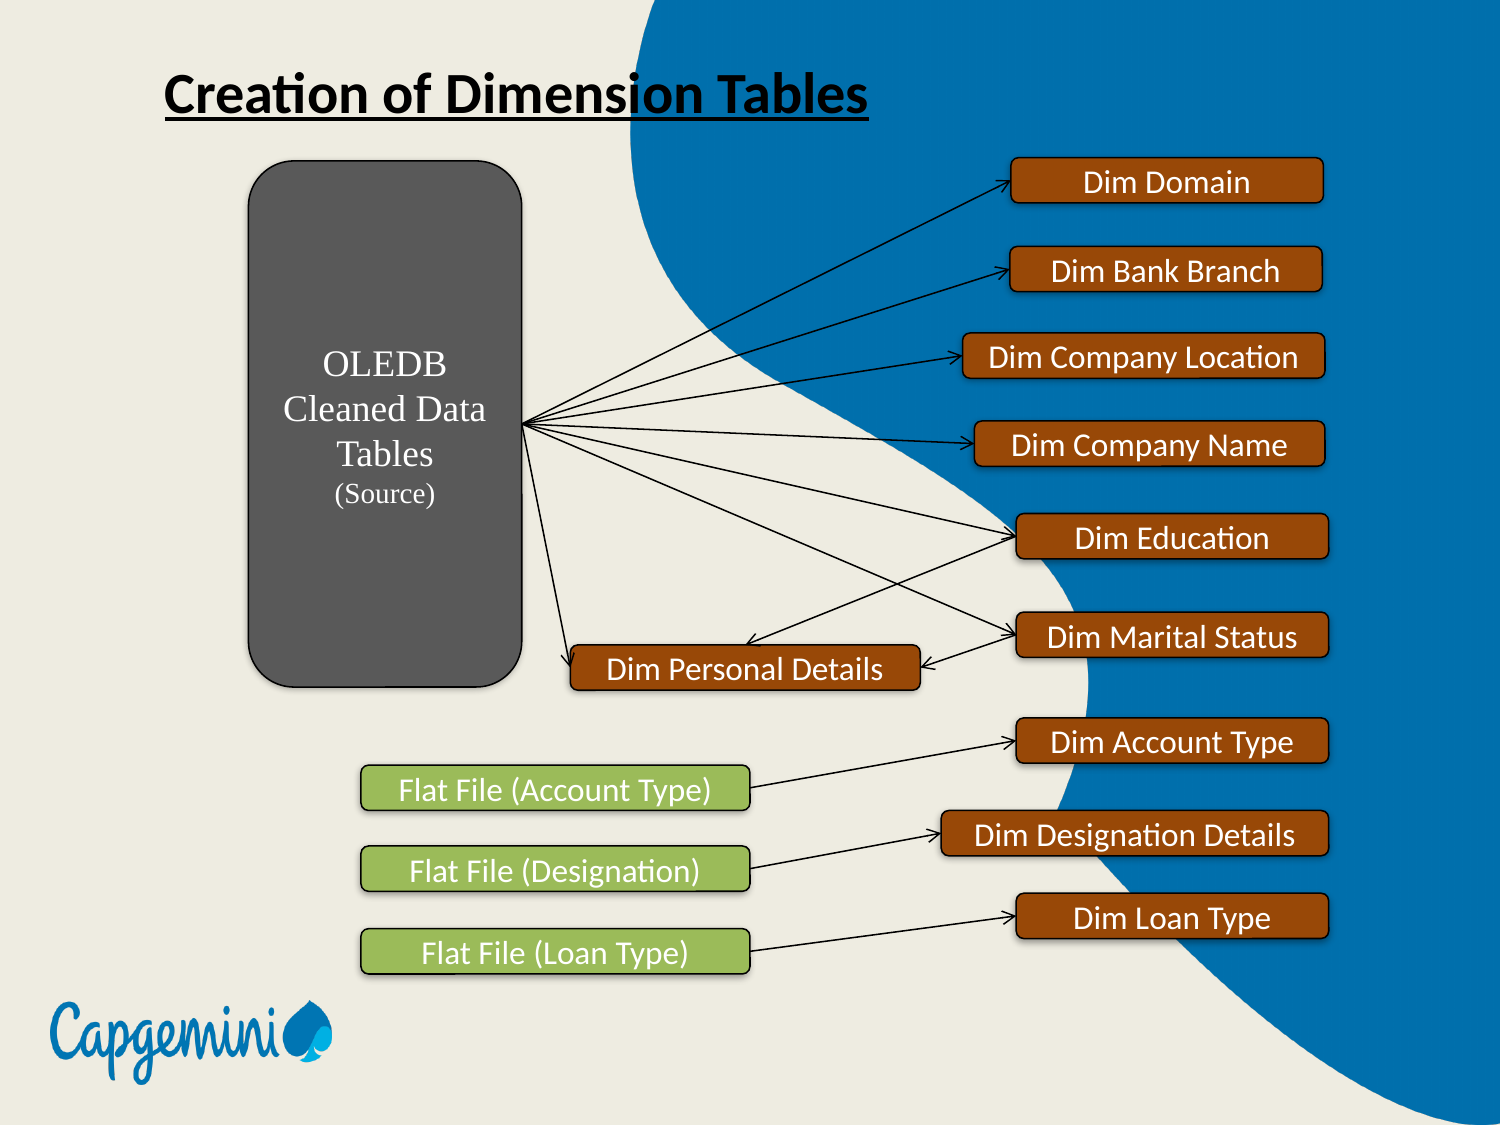

Creation of Dimension Tables
Dim Domain
OLEDB Cleaned Data Tables
(Source)
Dim Bank Branch
Dim Company Location
Dim Company Name
Dim Education
Dim Marital Status
Dim Personal Details
Dim Account Type
Flat File (Account Type)
Dim Designation Details
Flat File (Designation)
Dim Loan Type
Flat File (Loan Type)